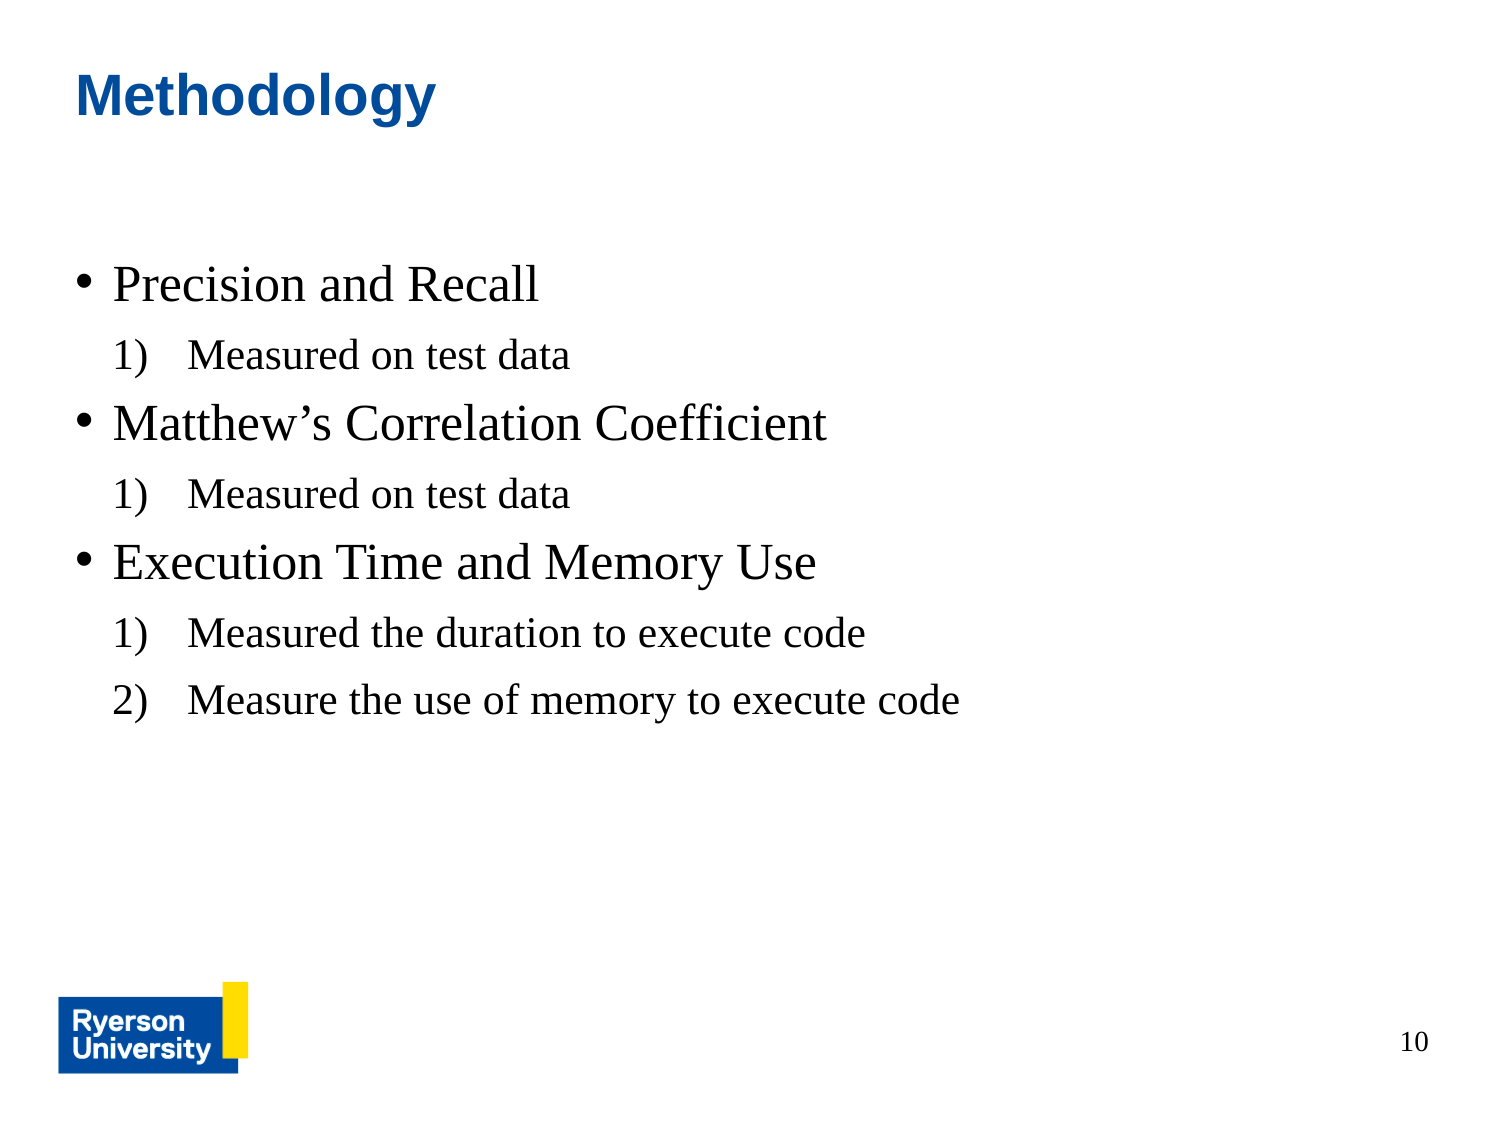

# Methodology
Precision and Recall
Measured on test data
Matthew’s Correlation Coefficient
Measured on test data
Execution Time and Memory Use
Measured the duration to execute code
Measure the use of memory to execute code
10